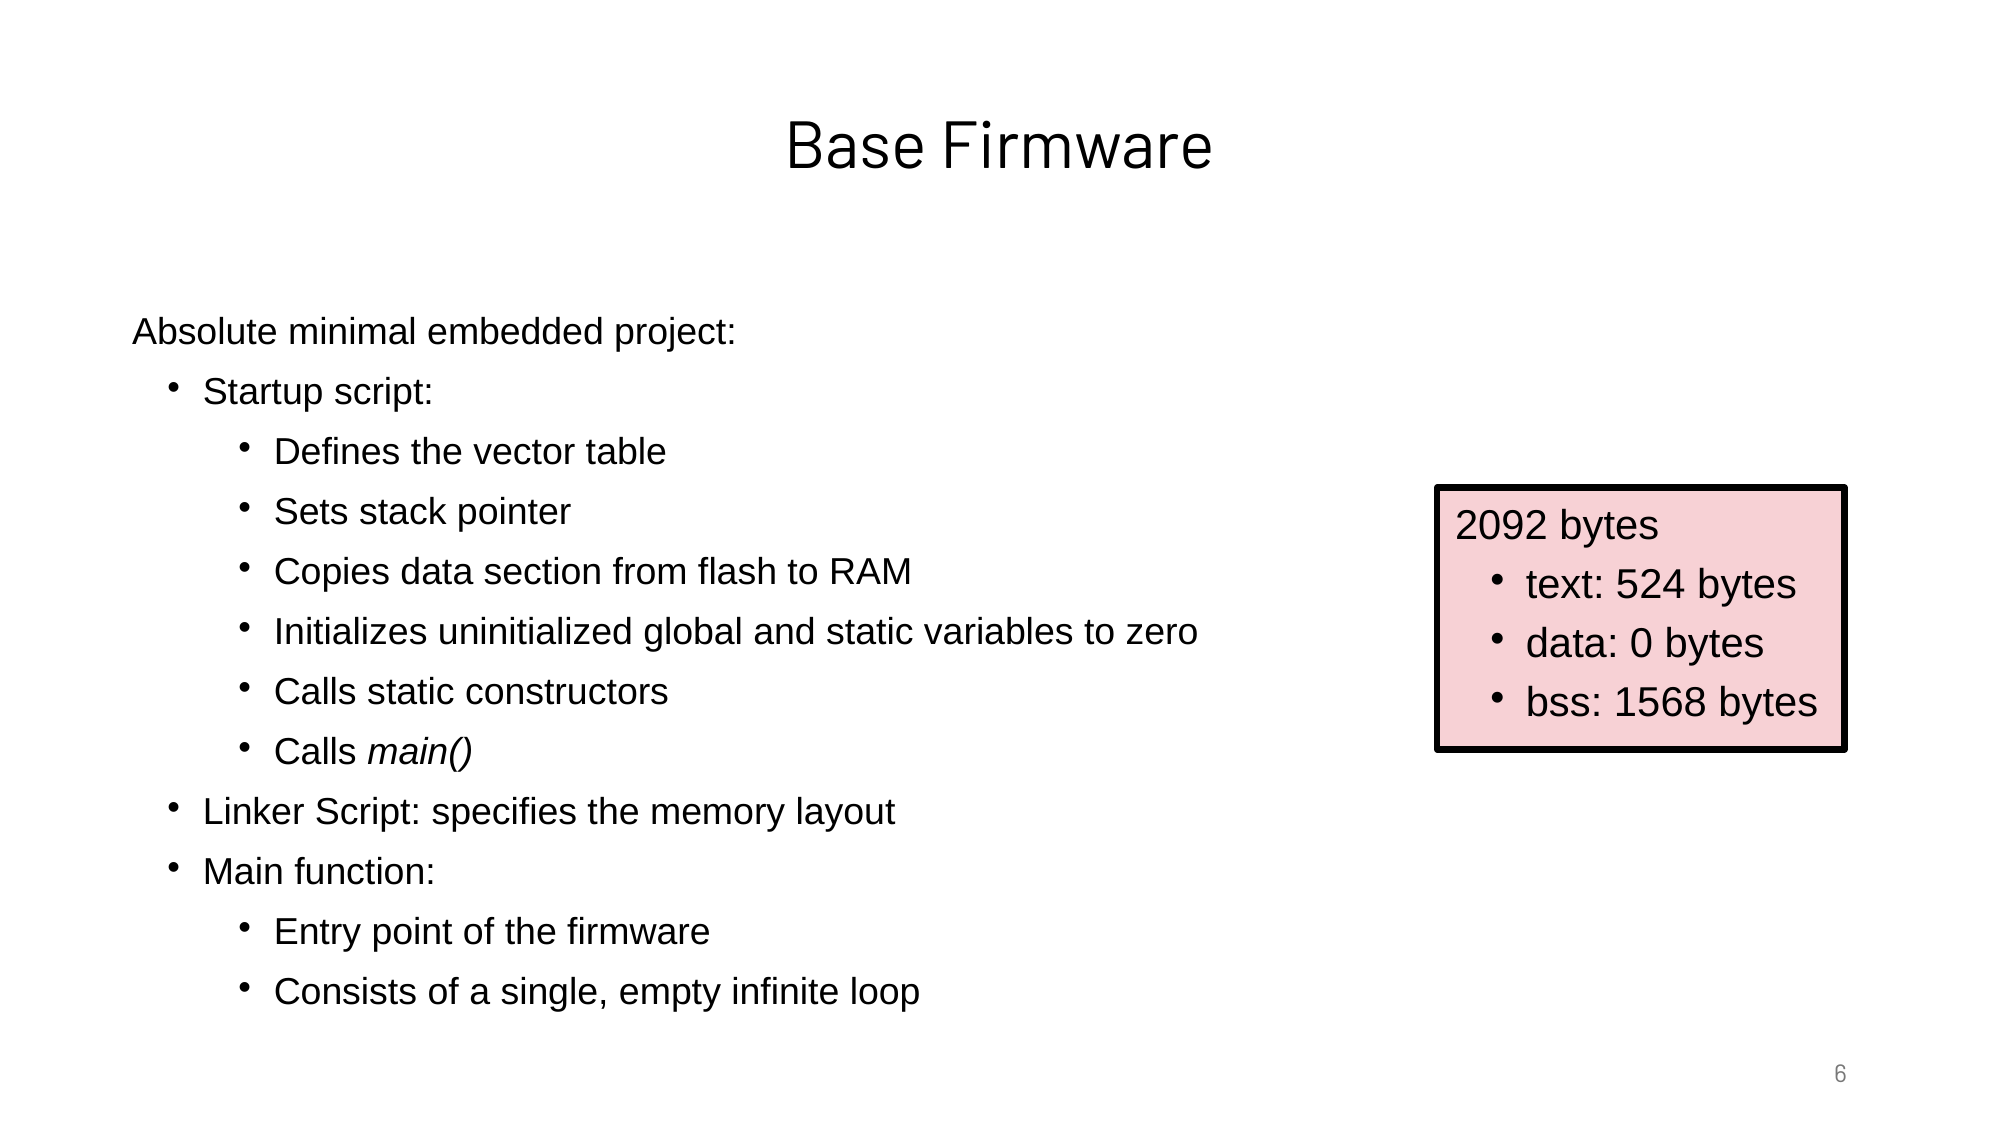

Base Firmware
Absolute minimal embedded project:
Startup script:
Defines the vector table
Sets stack pointer
Copies data section from flash to RAM
Initializes uninitialized global and static variables to zero
Calls static constructors
Calls main()
Linker Script: specifies the memory layout
Main function:
Entry point of the firmware
Consists of a single, empty infinite loop
2092 bytes
text: 524 bytes
data: 0 bytes
bss: 1568 bytes
6